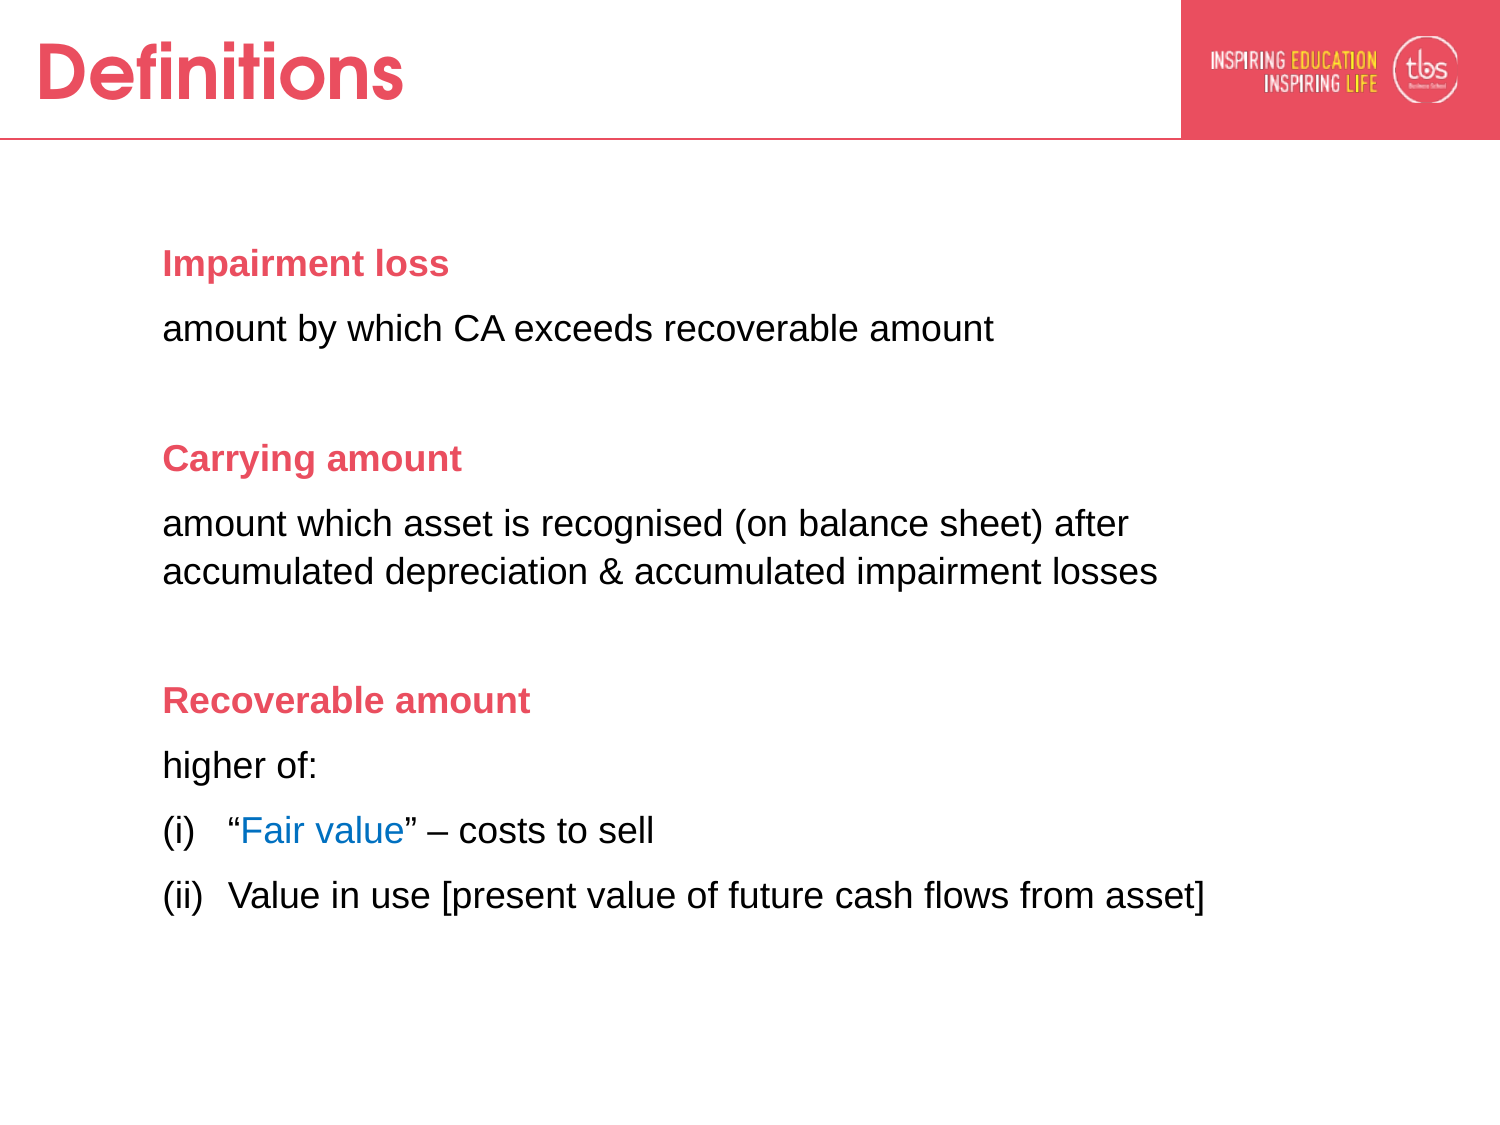

# Definitions

Impairment loss
amount by which CA exceeds recoverable amount

Carrying amount
amount which asset is recognised (on balance sheet) after accumulated depreciation & accumulated impairment losses

Recoverable amount
higher of:
“Fair value” – costs to sell
Value in use [present value of future cash flows from asset]